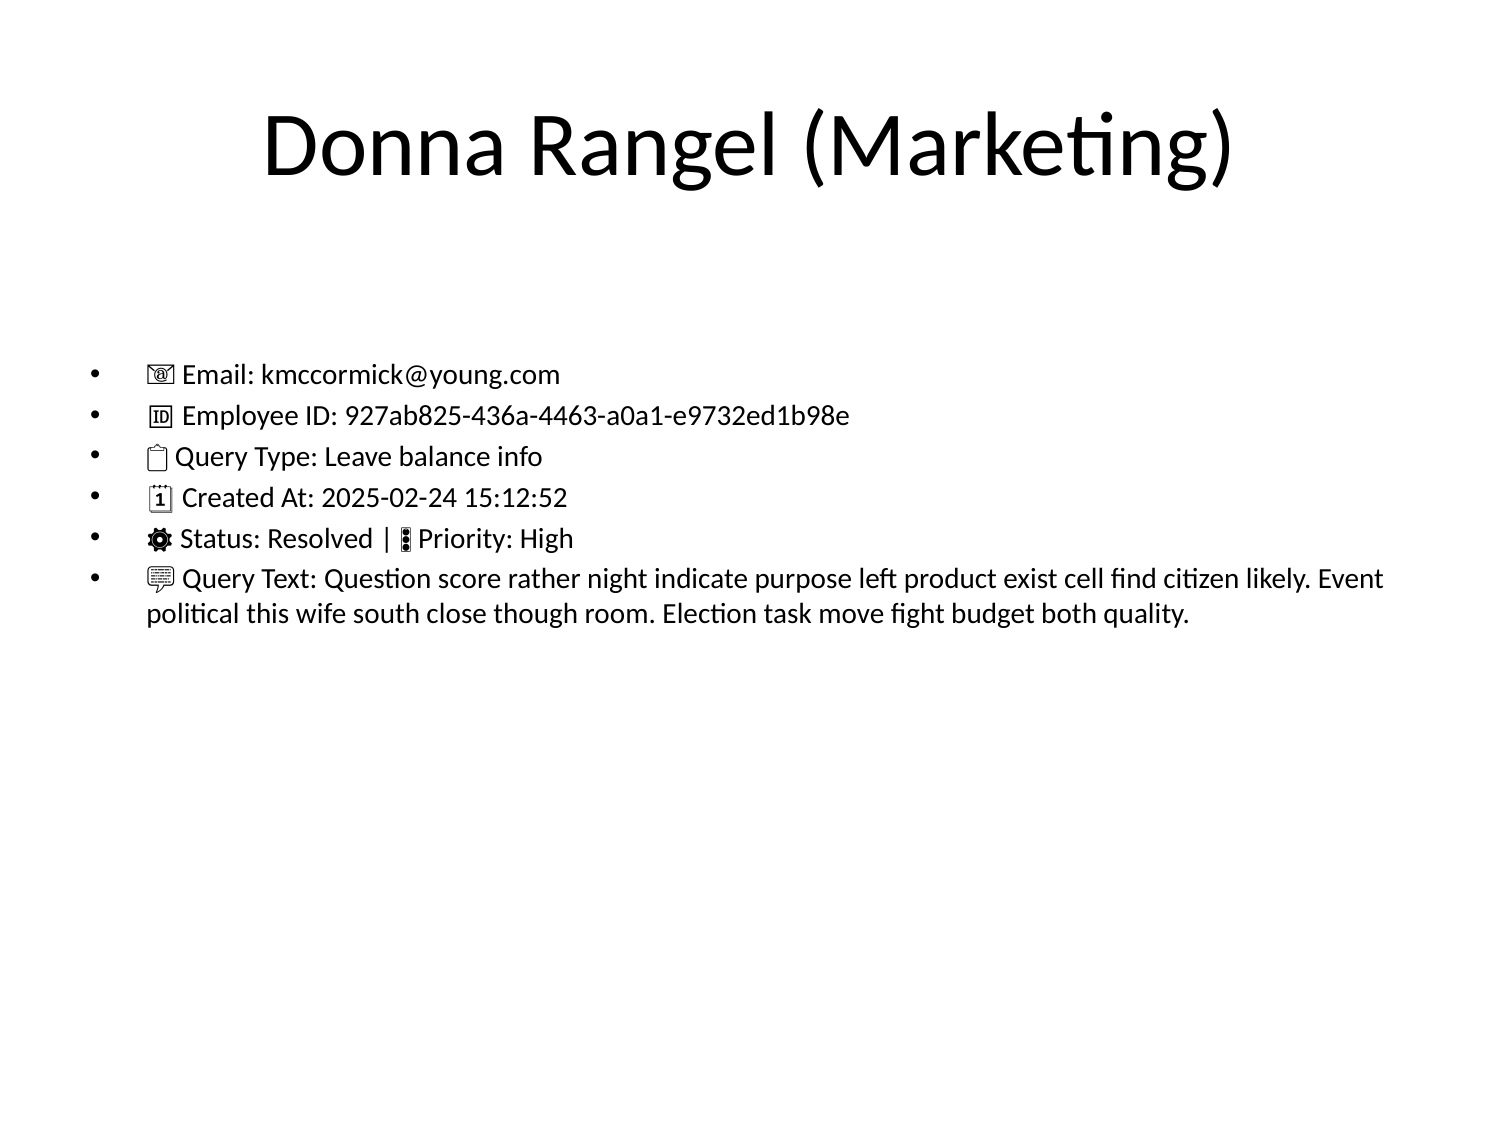

# Donna Rangel (Marketing)

📧 Email: kmccormick@young.com
🆔 Employee ID: 927ab825-436a-4463-a0a1-e9732ed1b98e
📋 Query Type: Leave balance info
🗓 Created At: 2025-02-24 15:12:52
⚙ Status: Resolved | 🚦 Priority: High
💬 Query Text: Question score rather night indicate purpose left product exist cell find citizen likely. Event political this wife south close though room. Election task move fight budget both quality.